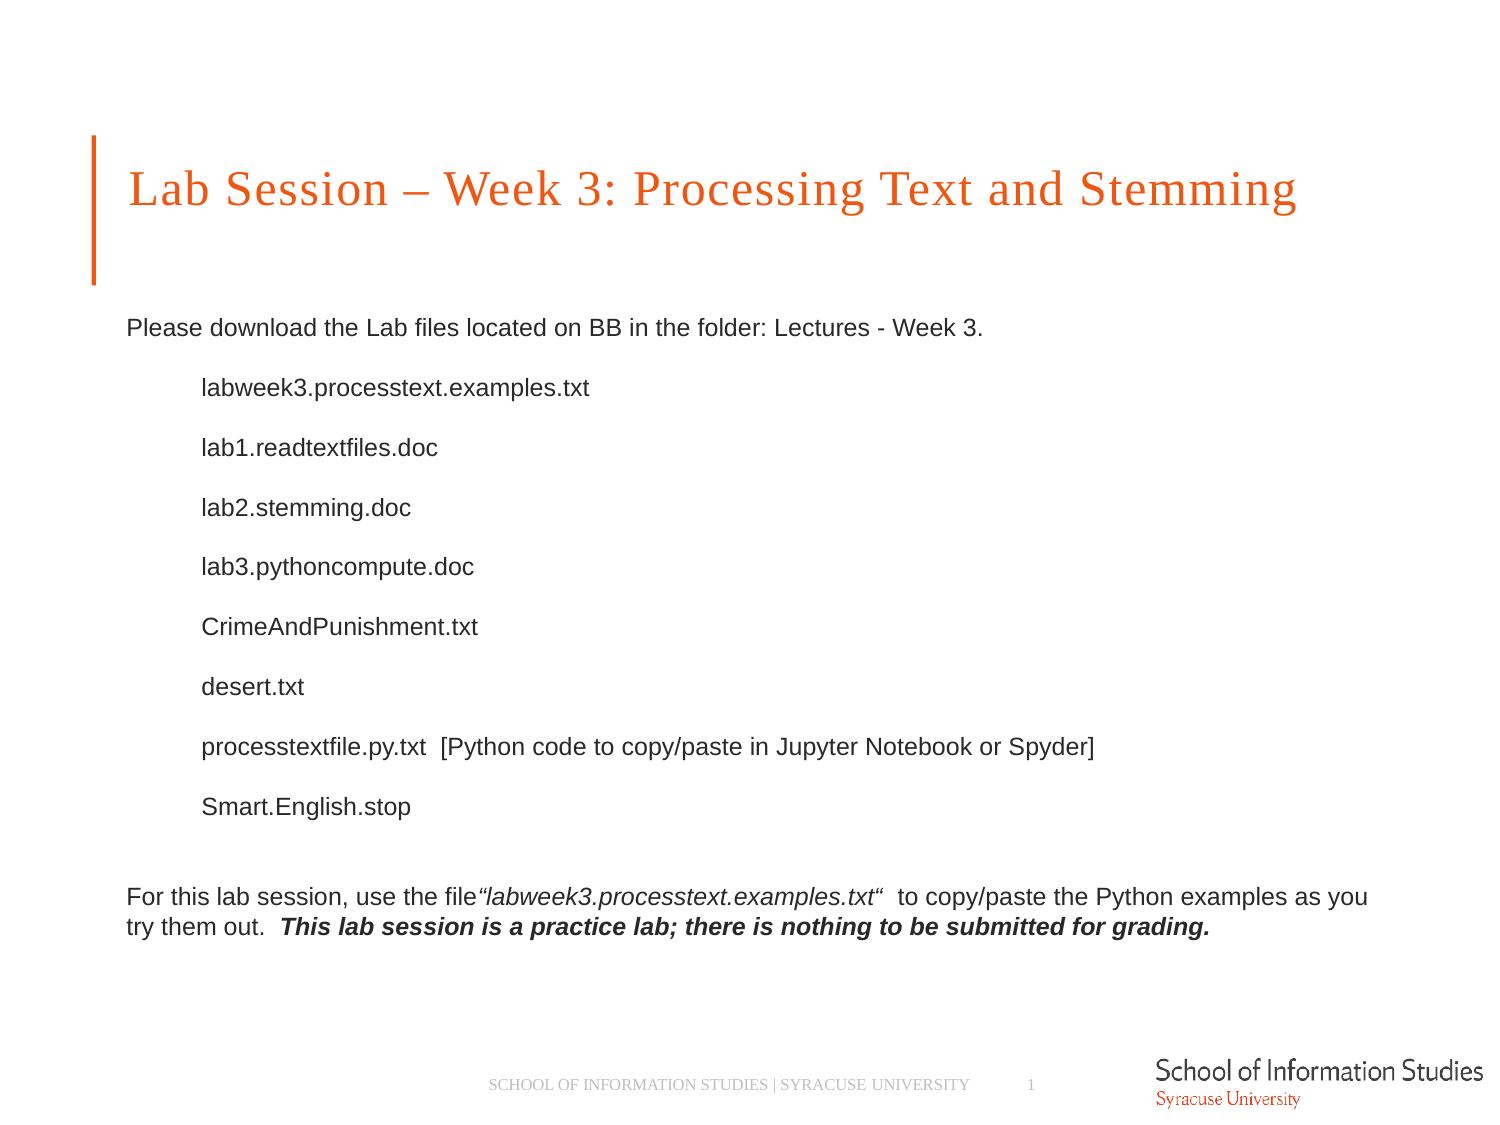

Lab Session – Week 3: Processing Text and Stemming
Please download the Lab files located on BB in the folder: Lectures - Week 3.

labweek3.processtext.examples.txt

lab1.readtextfiles.doc

lab2.stemming.doc

lab3.pythoncompute.doc

CrimeAndPunishment.txt

desert.txt

processtextfile.py.txt  [Python code to copy/paste in Jupyter Notebook or Spyder]

Smart.English.stop

For this lab session, use the file“labweek3.processtext.examples.txt“  to copy/paste the Python examples as you try them out.  This lab session is a practice lab; there is nothing to be submitted for grading.

SCHOOL OF INFORMATION STUDIES | SYRACUSE UNIVERSITY
1